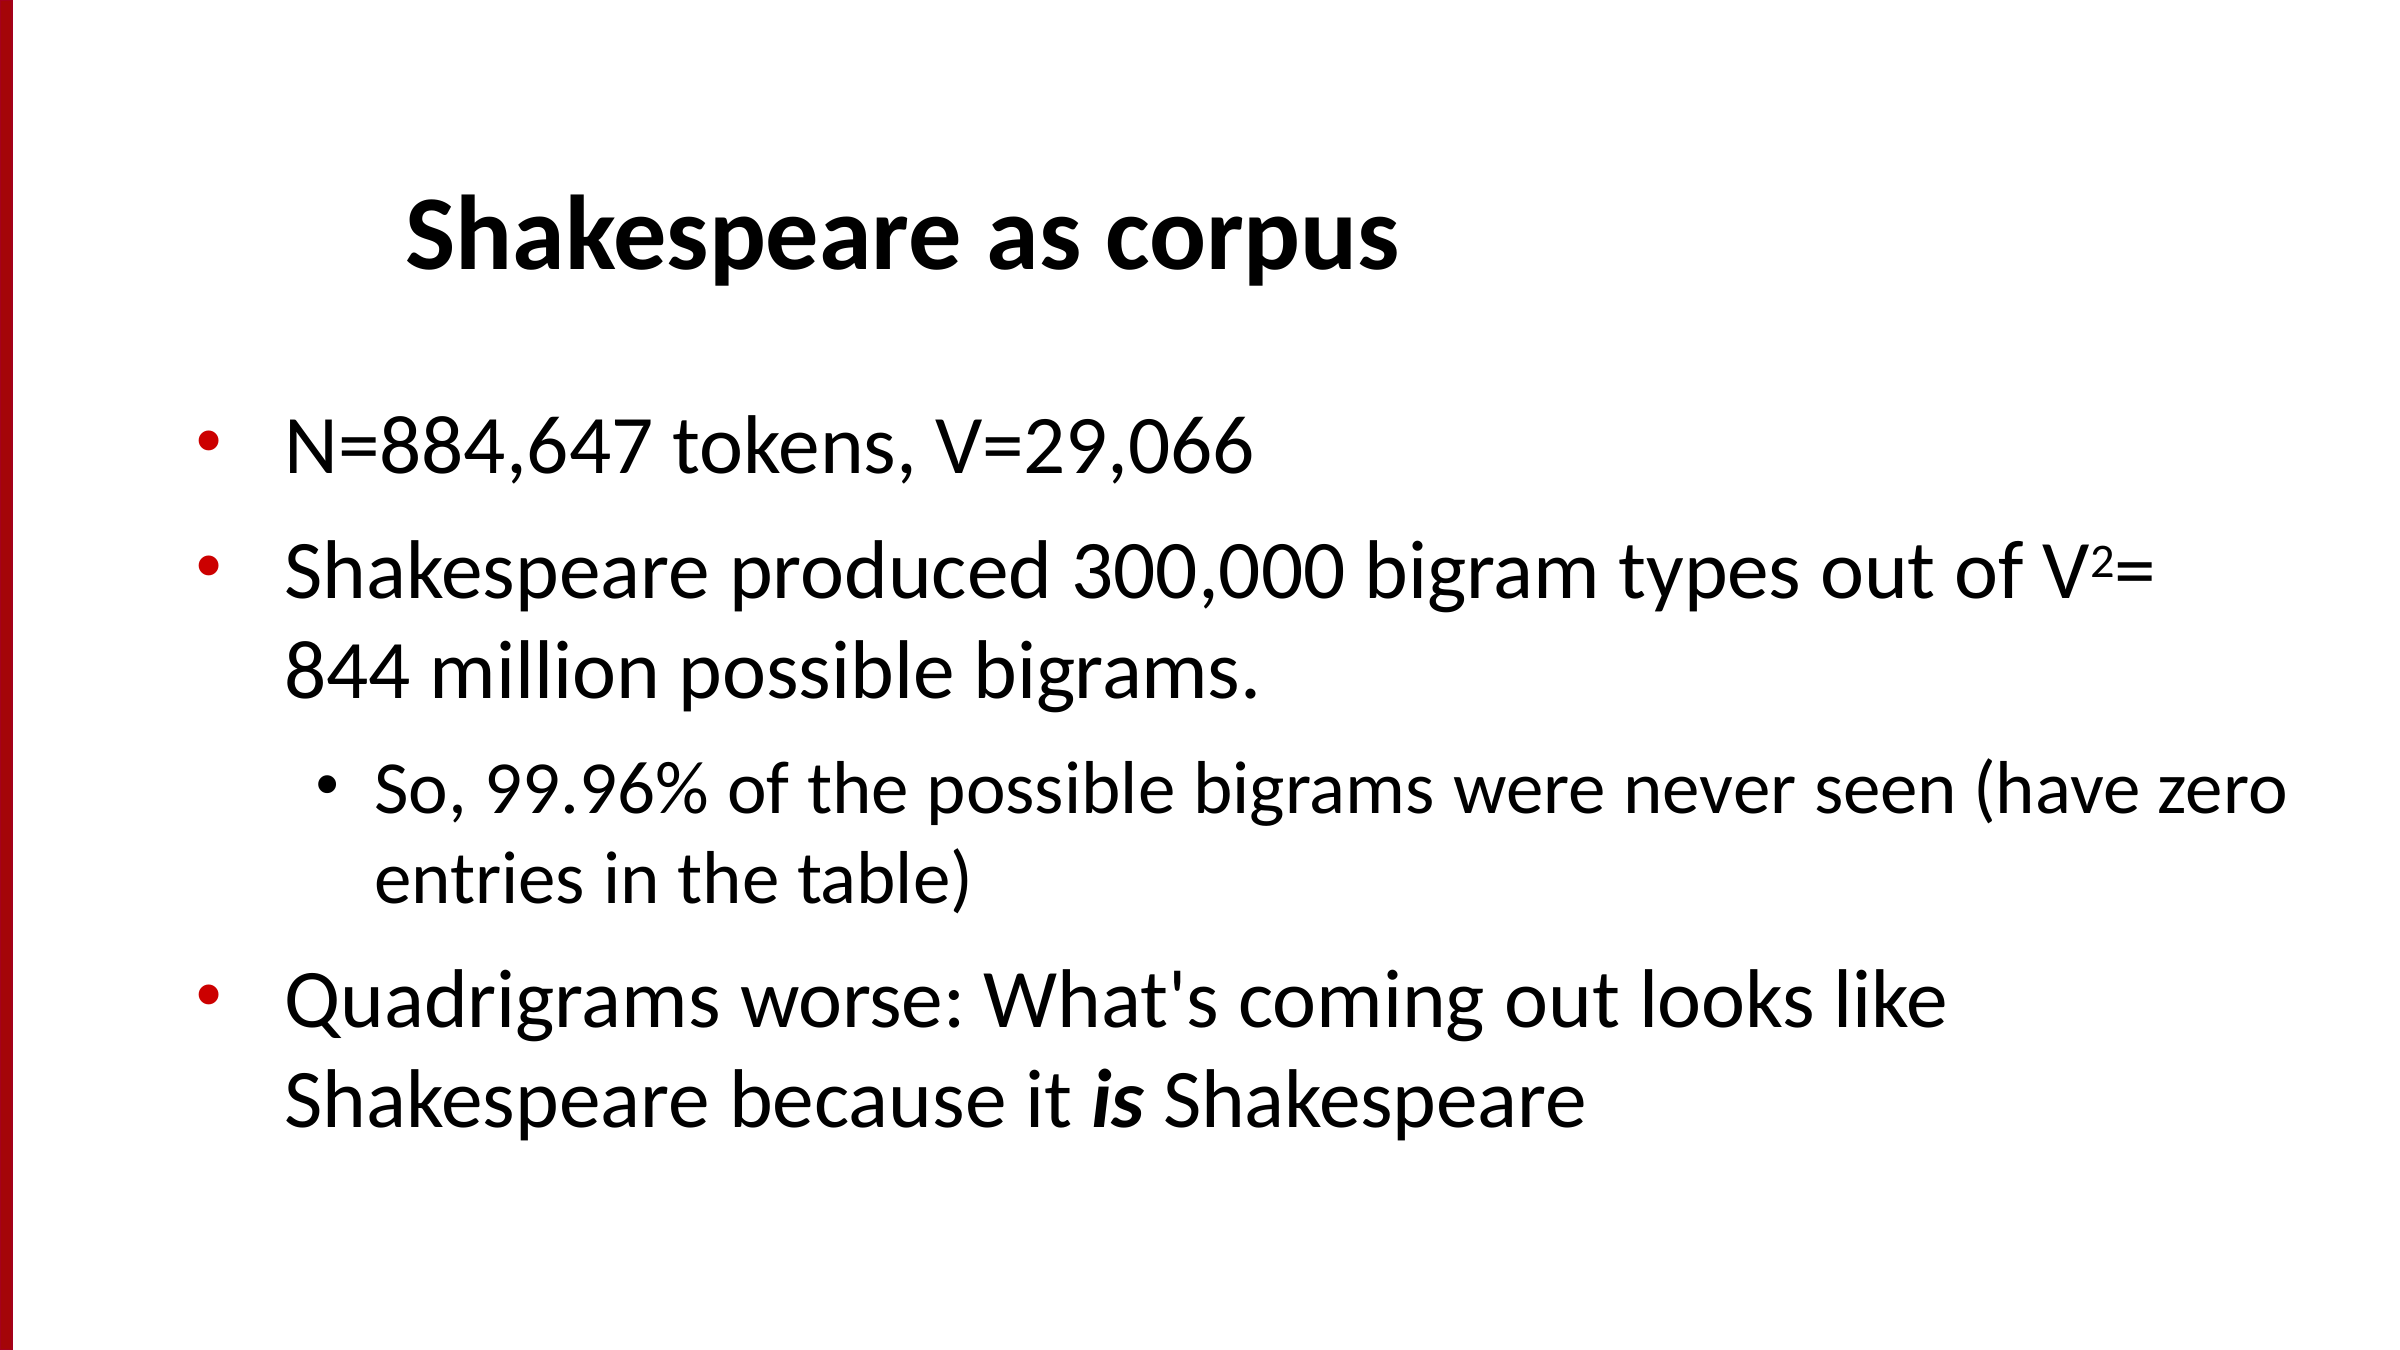

# Shakespeare as corpus

N=884,647 tokens, V=29,066
Shakespeare produced 300,000 bigram types out of V2= 844 million possible bigrams.
So, 99.96% of the possible bigrams were never seen (have zero entries in the table)
Quadrigrams worse: What's coming out looks like Shakespeare because it is Shakespeare